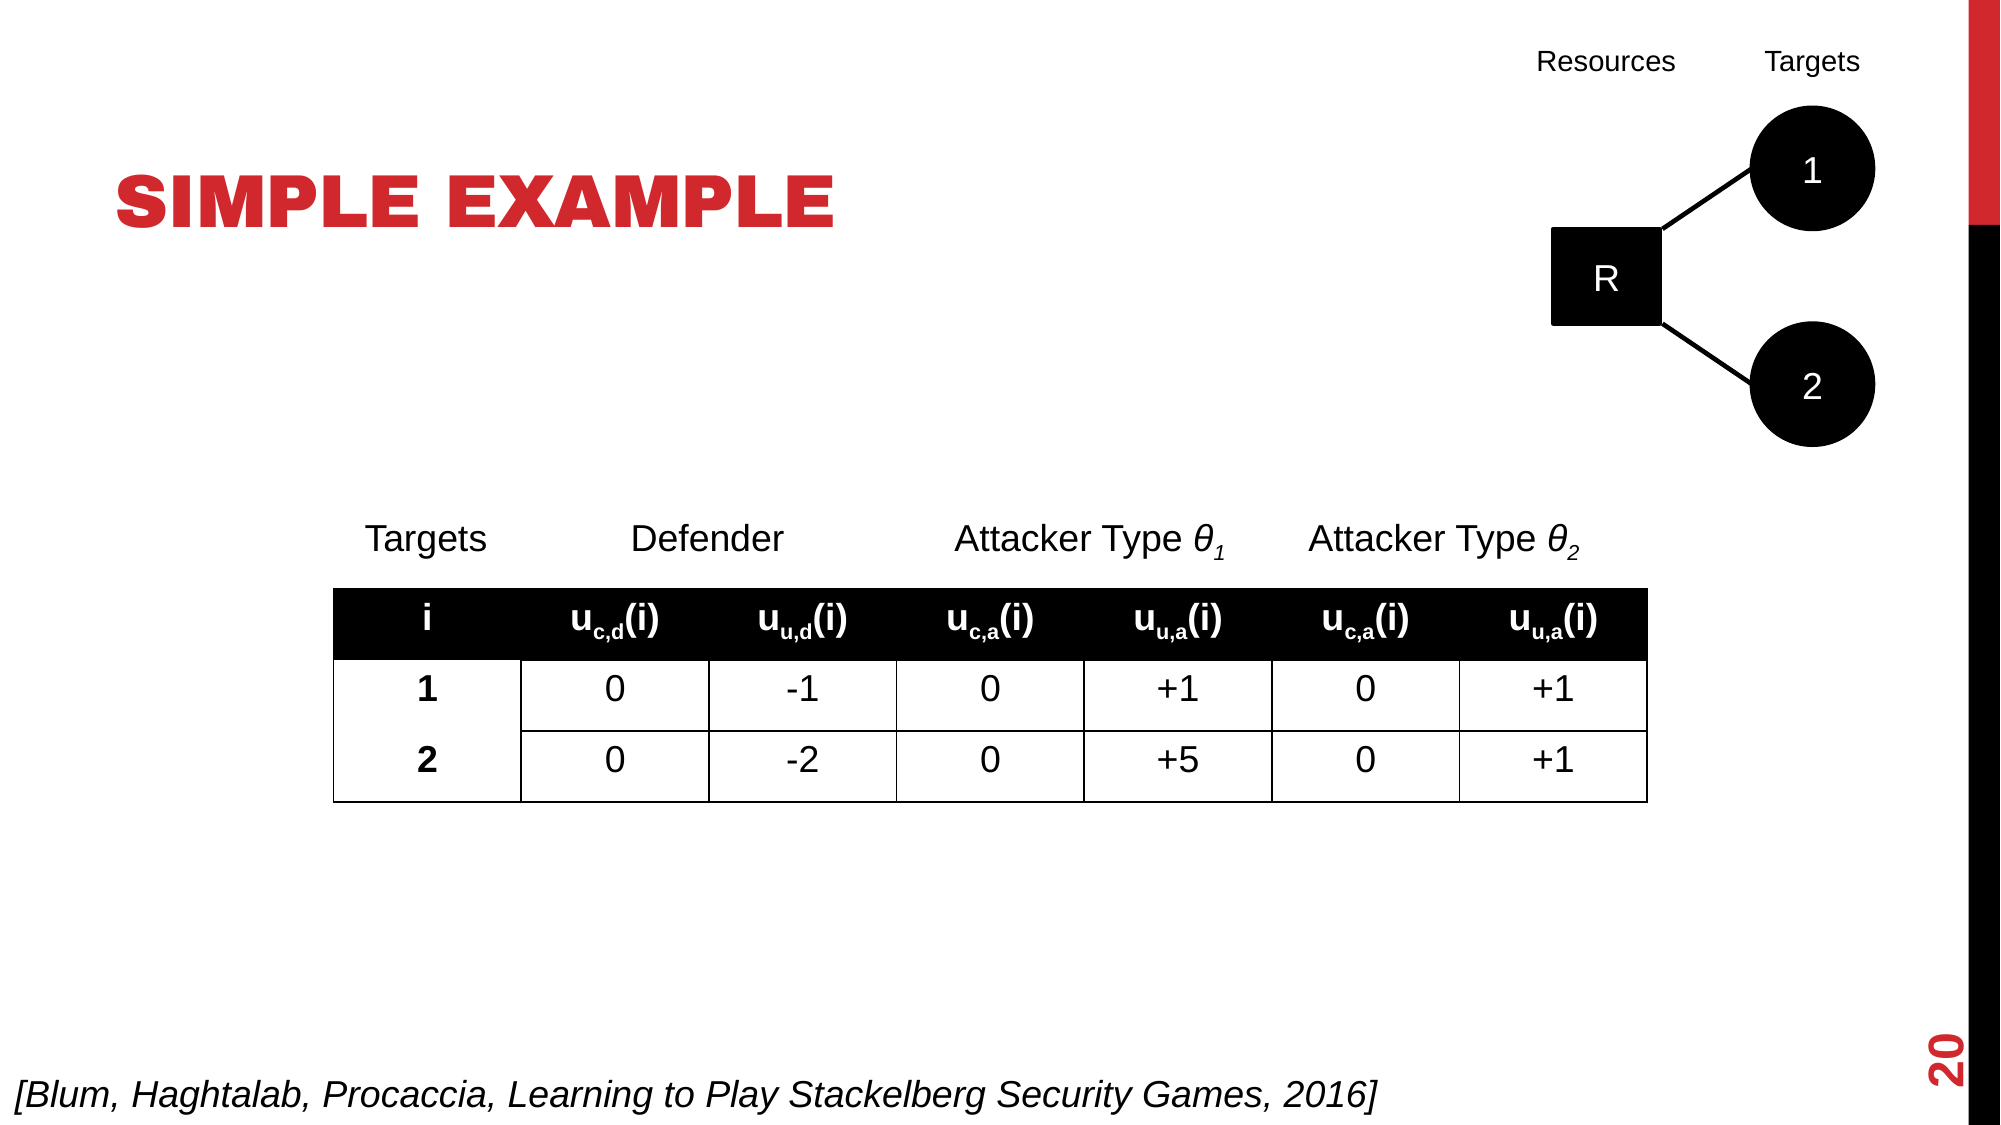

# Simple Example
Targets
1
2
Resources
R
Targets
Defender
Attacker Type θ1
Attacker Type θ2
| i | uc,d(i) | uu,d(i) | uc,a(i) | uu,a(i) | uc,a(i) | uu,a(i) |
| --- | --- | --- | --- | --- | --- | --- |
| 1 | 0 | -1 | 0 | +1 | 0 | +1 |
| 2 | 0 | -2 | 0 | +5 | 0 | +1 |
20
[Blum, Haghtalab, Procaccia, Learning to Play Stackelberg Security Games, 2016]